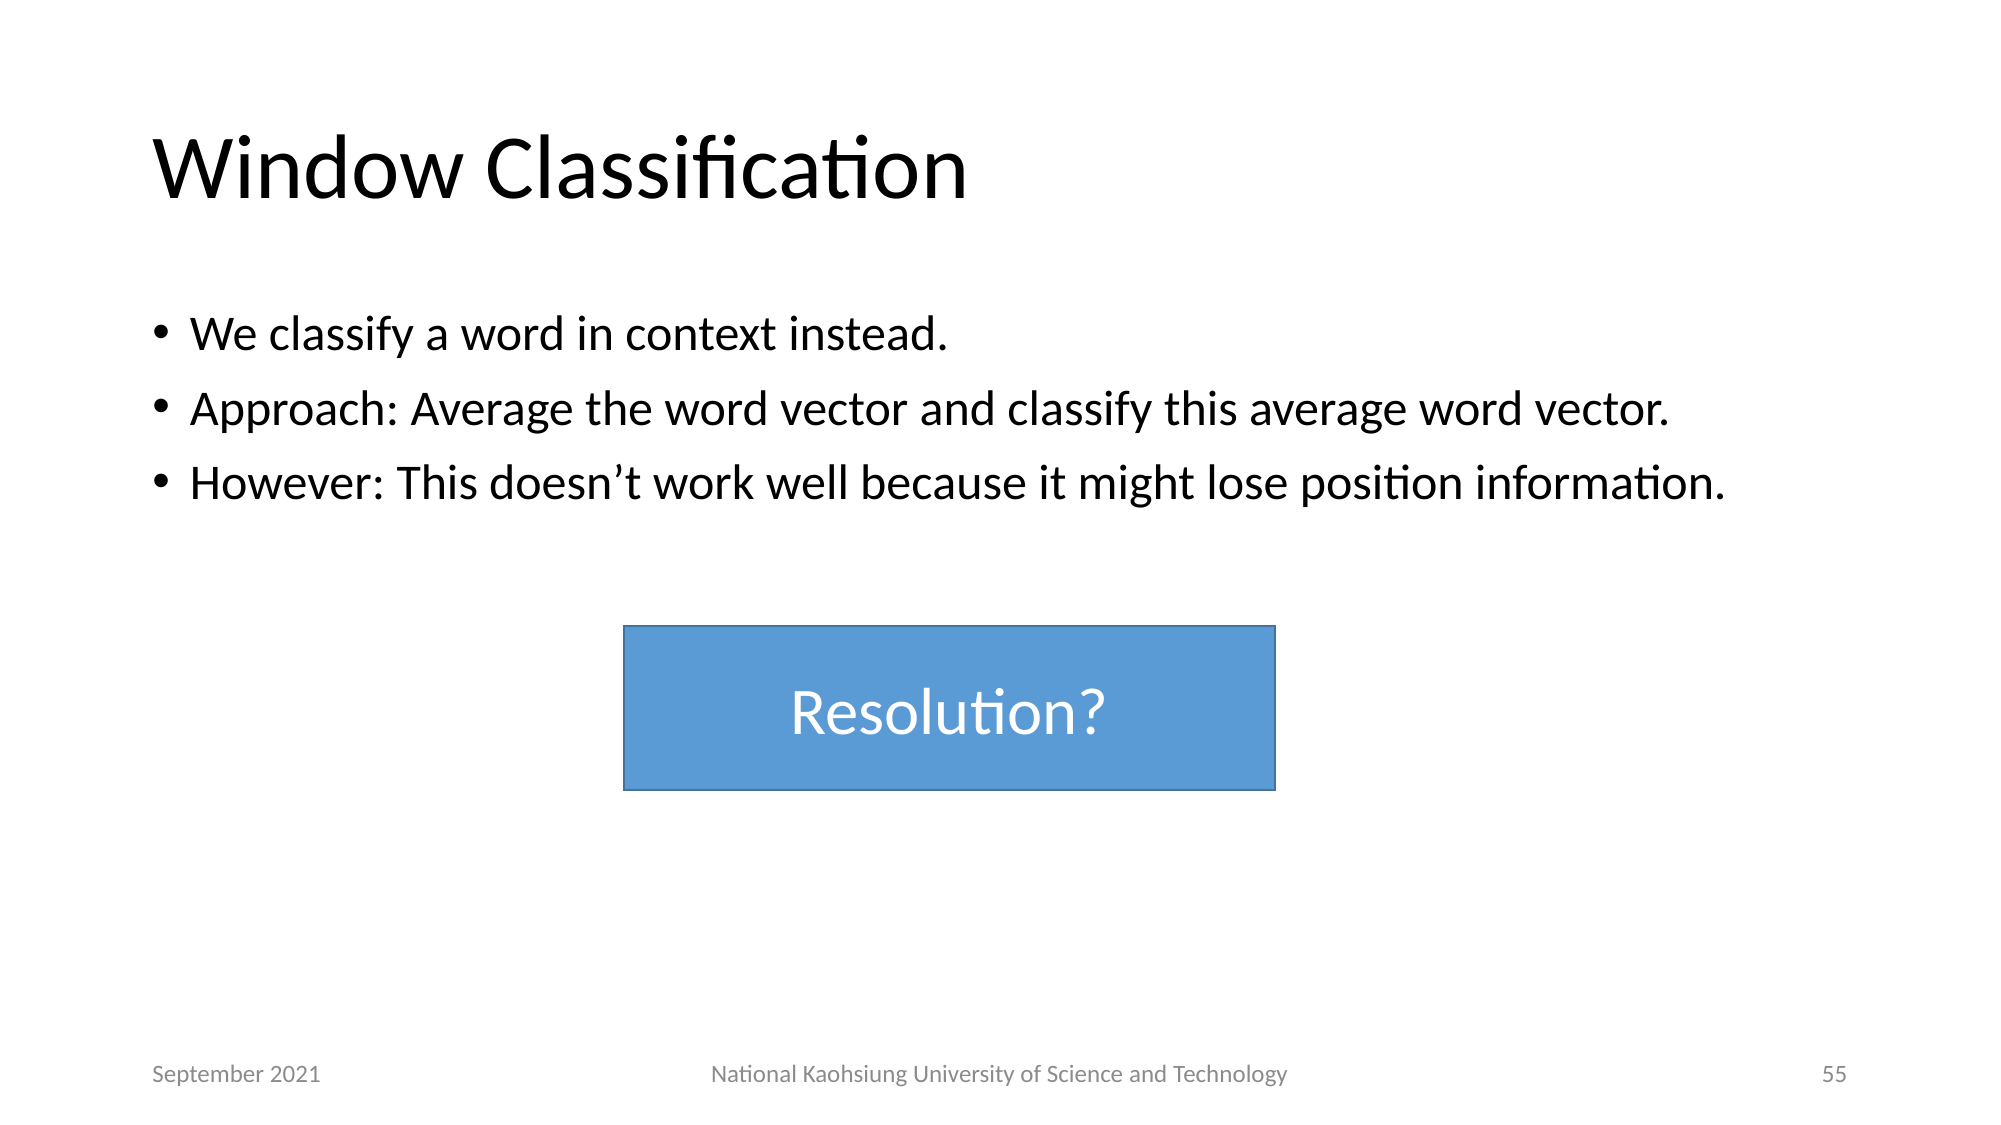

# Window Classification
We classify a word in context instead.
Approach: Average the word vector and classify this average word vector.
However: This doesn’t work well because it might lose position information.
Resolution?
September 2021
National Kaohsiung University of Science and Technology
55